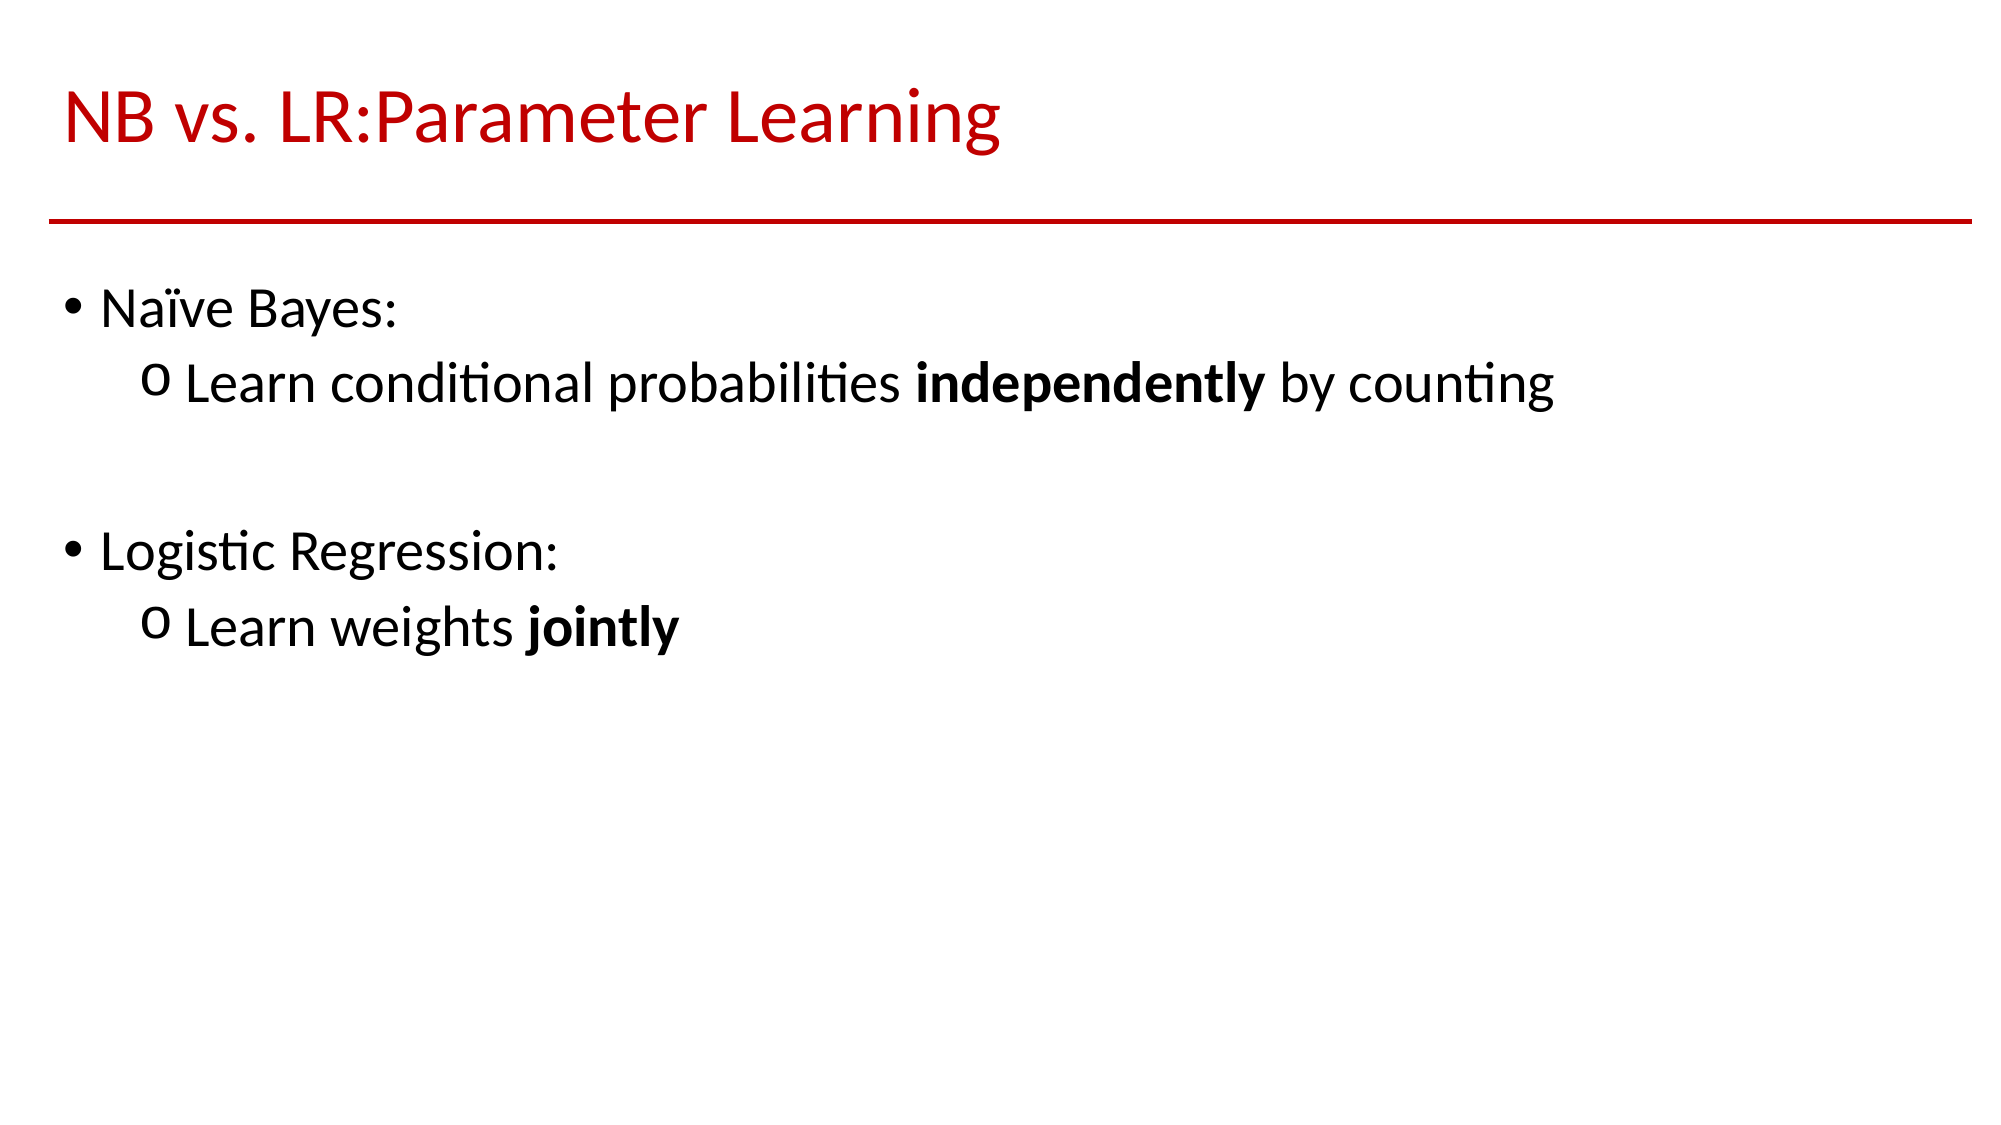

# NB vs. LR:Parameter Learning
Naïve Bayes:
Learn conditional probabilities independently by counting

Logistic Regression:
Learn weights jointly